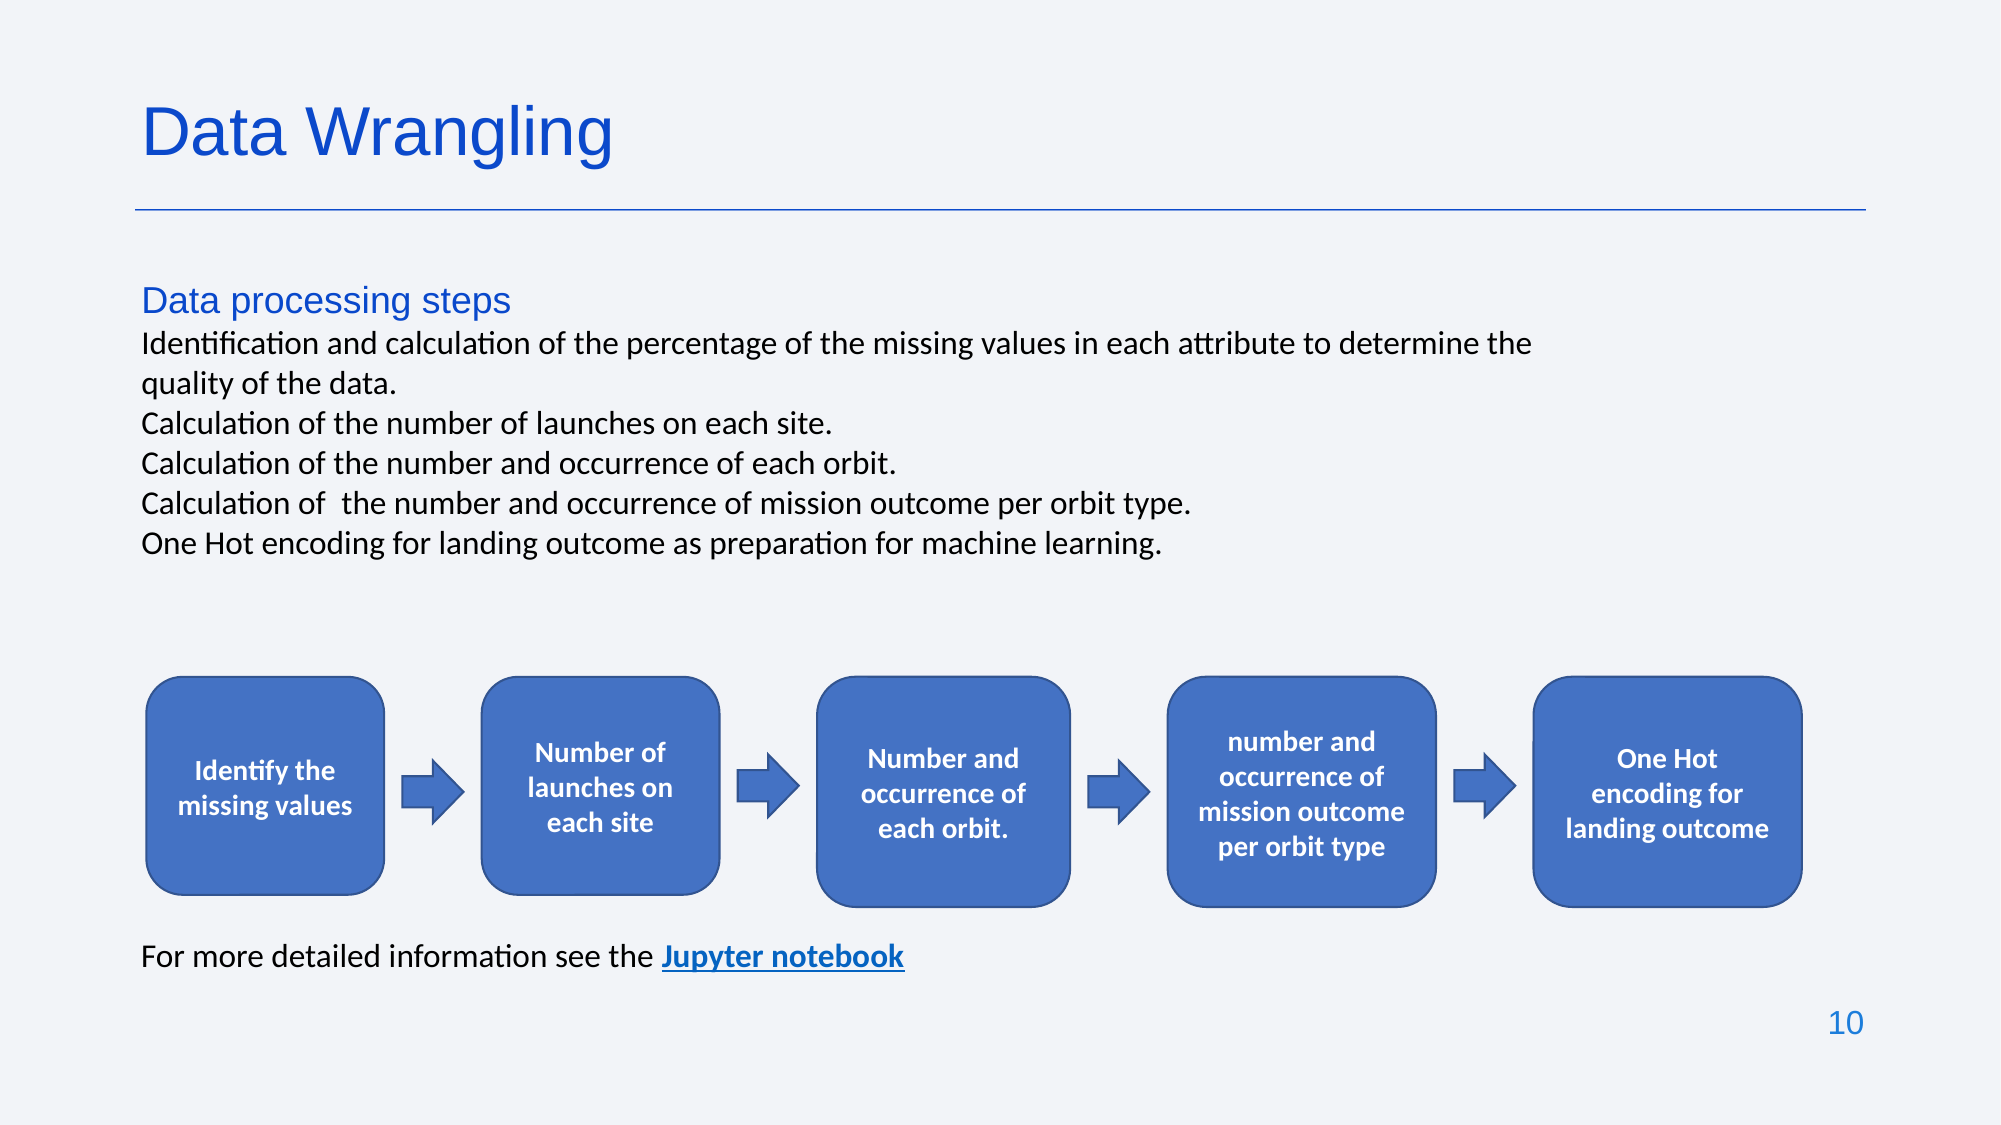

Data Wrangling
Data processing steps
Identification and calculation of the percentage of the missing values in each attribute to determine the quality of the data.
Calculation of the number of launches on each site.
Calculation of the number and occurrence of each orbit.
Calculation of  the number and occurrence of mission outcome per orbit type.
One Hot encoding for landing outcome as preparation for machine learning.

Number and occurrence of each orbit.
number and occurrence of mission outcome per orbit type
One Hot encoding for landing outcome
Identify the missing values
Number of launches on each site

For more detailed information see the Jupyter notebook

10